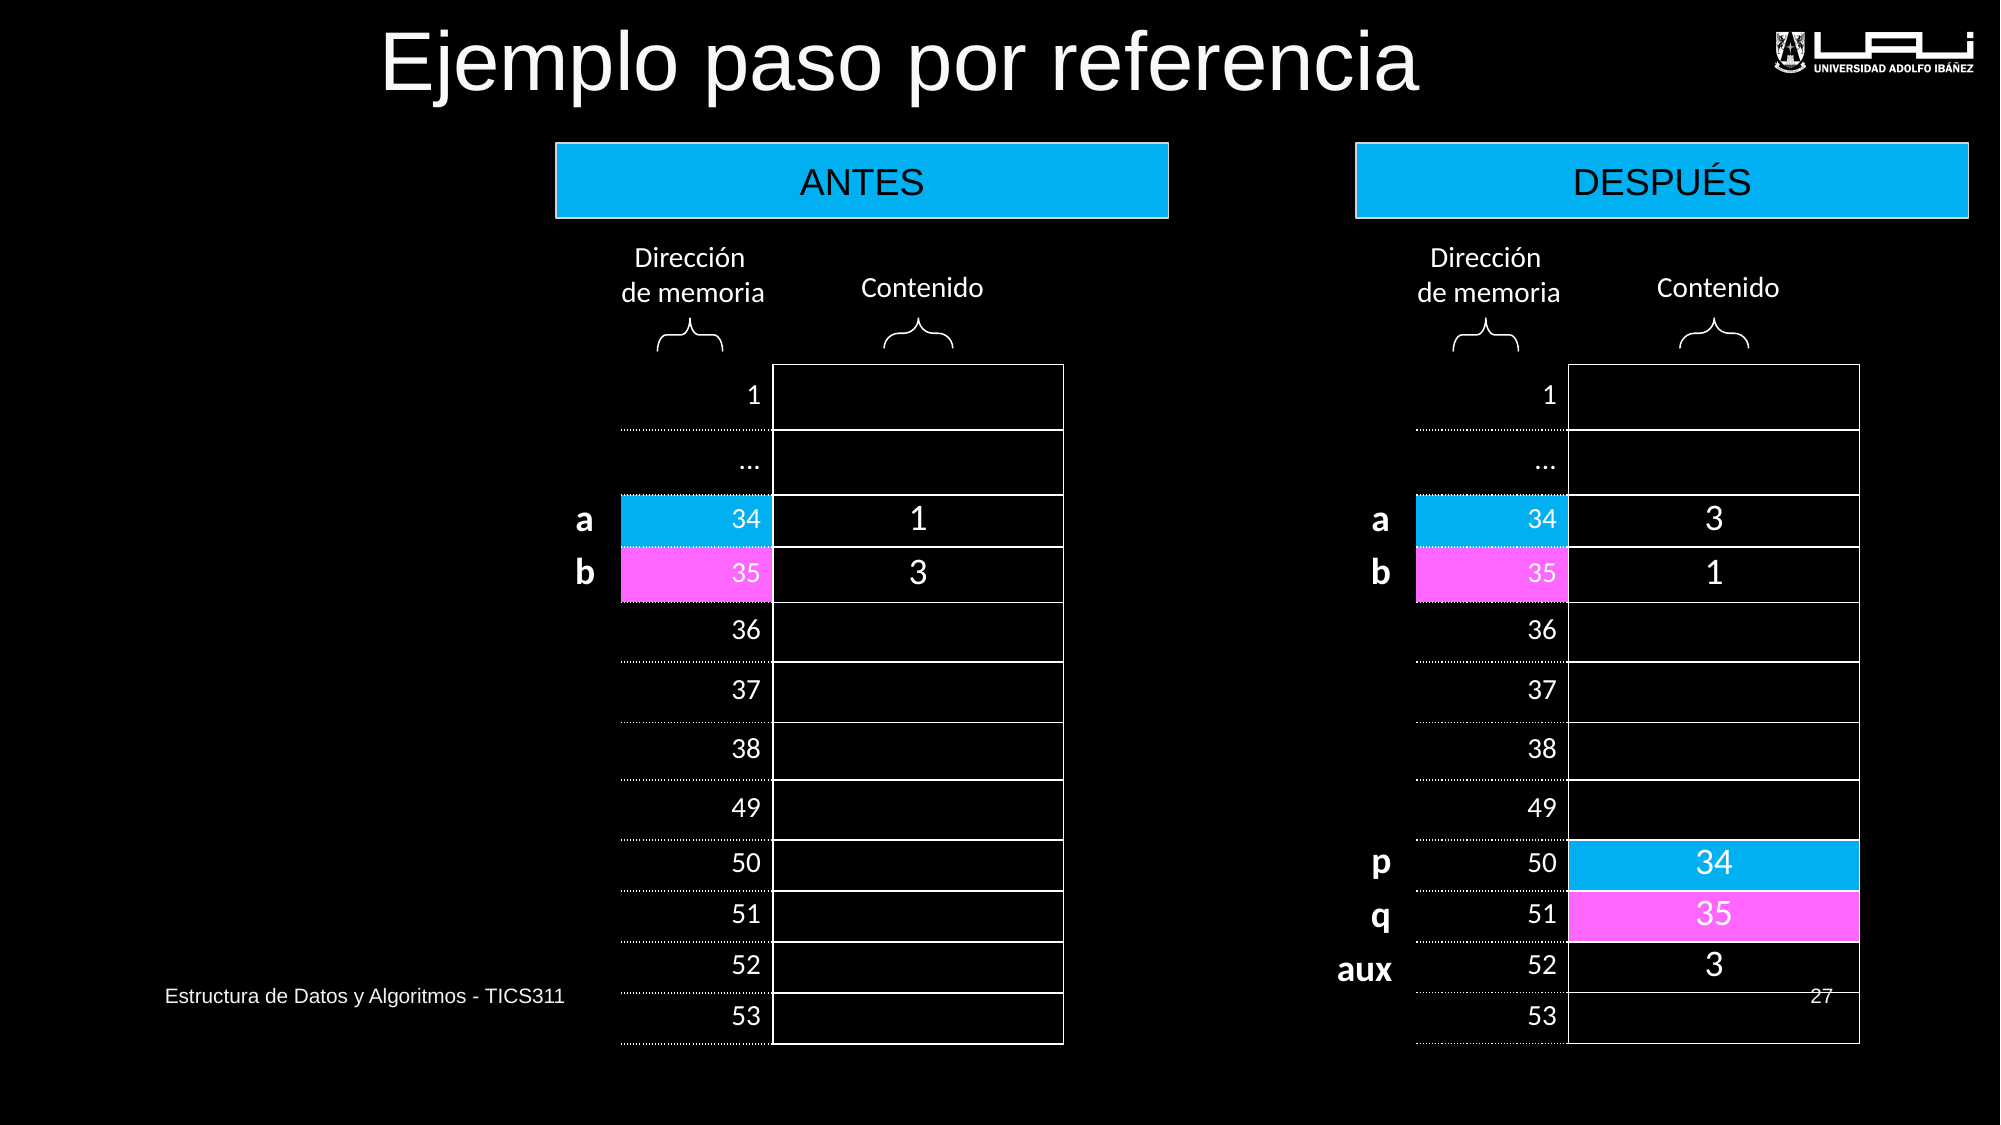

Ejemplo paso por referencia
#
ANTES
DESPUÉS
Dirección
 de memoria
Dirección
 de memoria
Contenido
Contenido

| 1 |  |
| --- | --- |
| ... |  |
| 34 | 1 |
| 35 | 3 |
| 36 |  |
| 37 |  |
| 38 |  |
| 49 |  |
| 50 |  |
| 51 |  |
| 52 |  |
| 53 |  |
| 1 |  |
| --- | --- |
| ... |  |
| 34 | 3 |
| 35 | 1 |
| 36 |  |
| 37 |  |
| 38 |  |
| 49 |  |
| 50 | 34 |
| 51 | 35 |
| 52 | 3 |
| 53 |  |
a
a
b
b
p
q
aux
27
Estructura de Datos y Algoritmos - TICS311